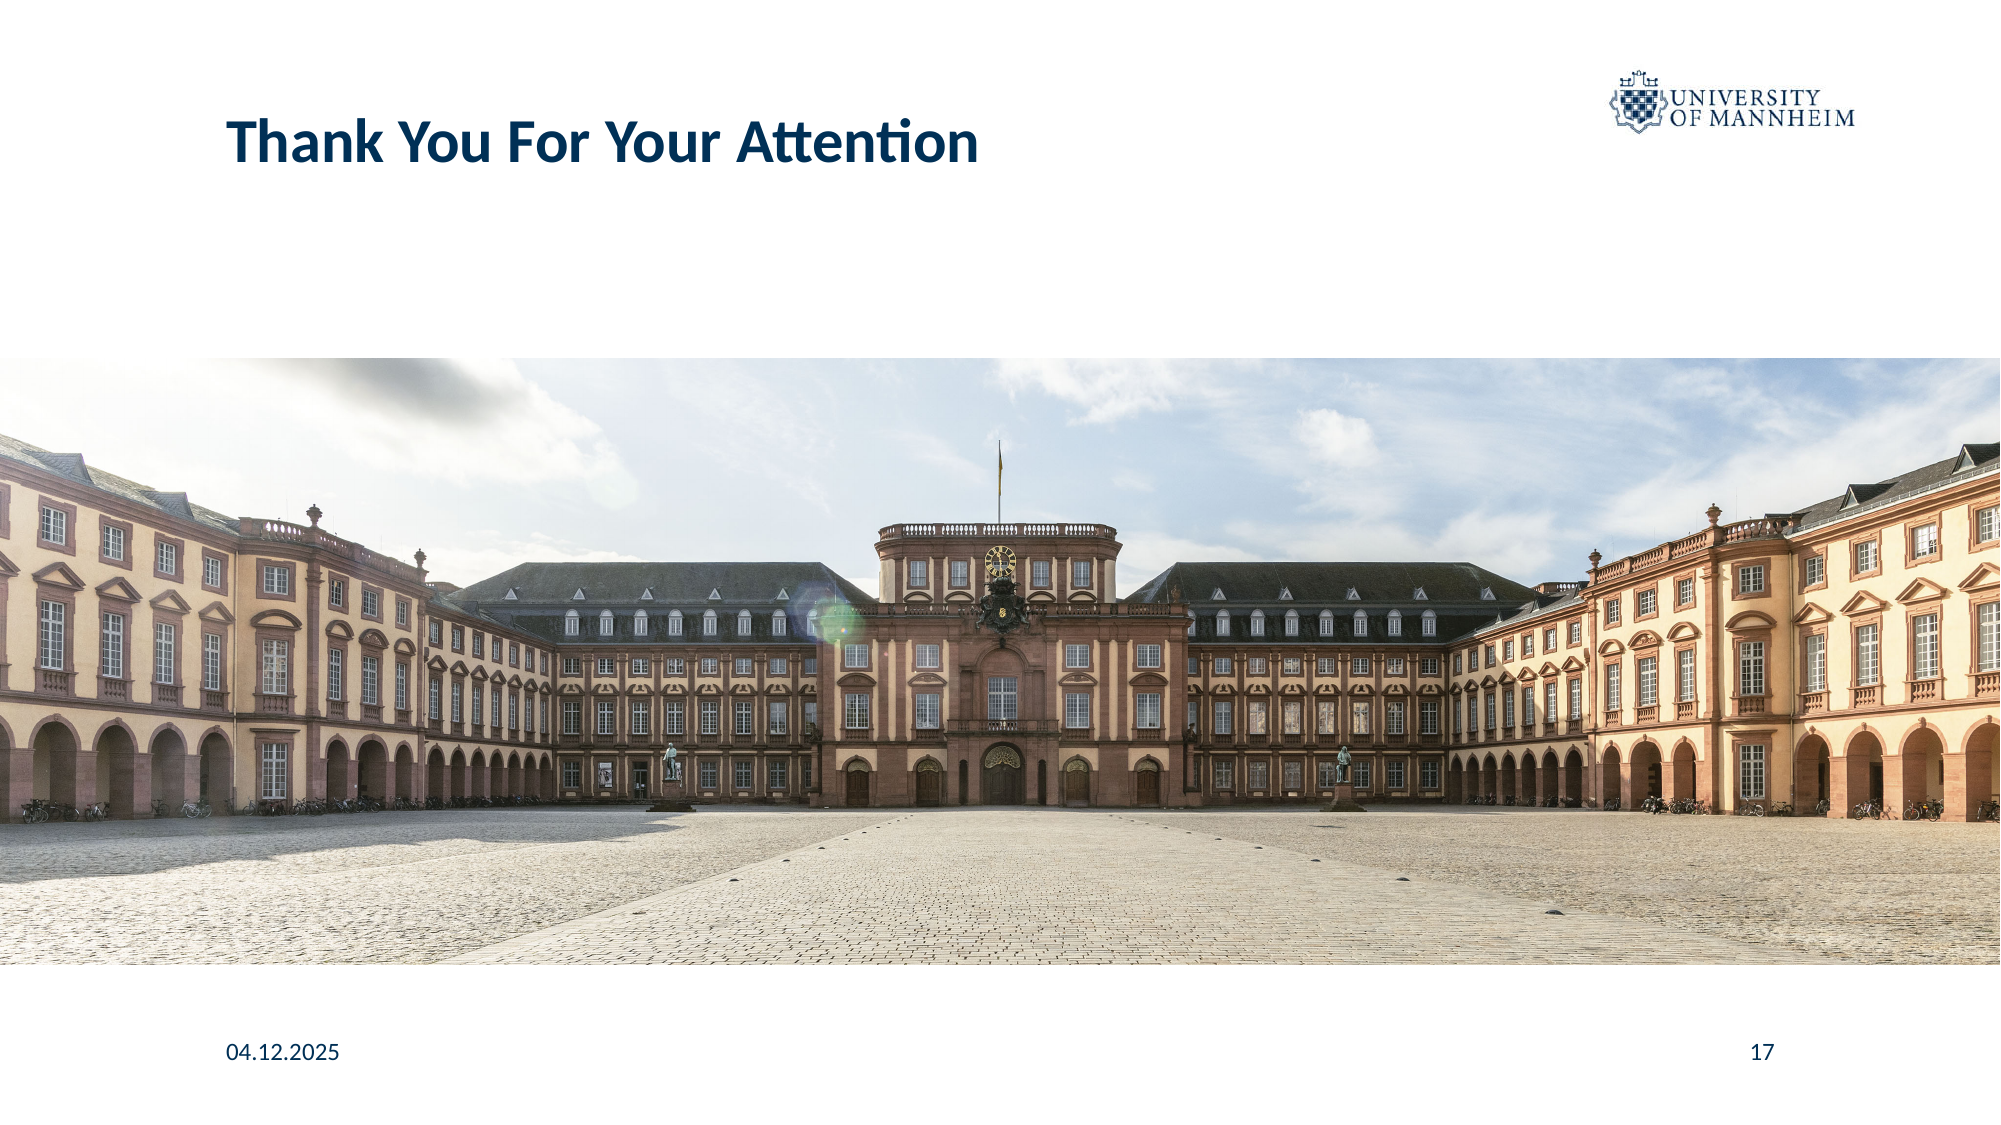

# Thank You For Your Attention
04.12.2025
17